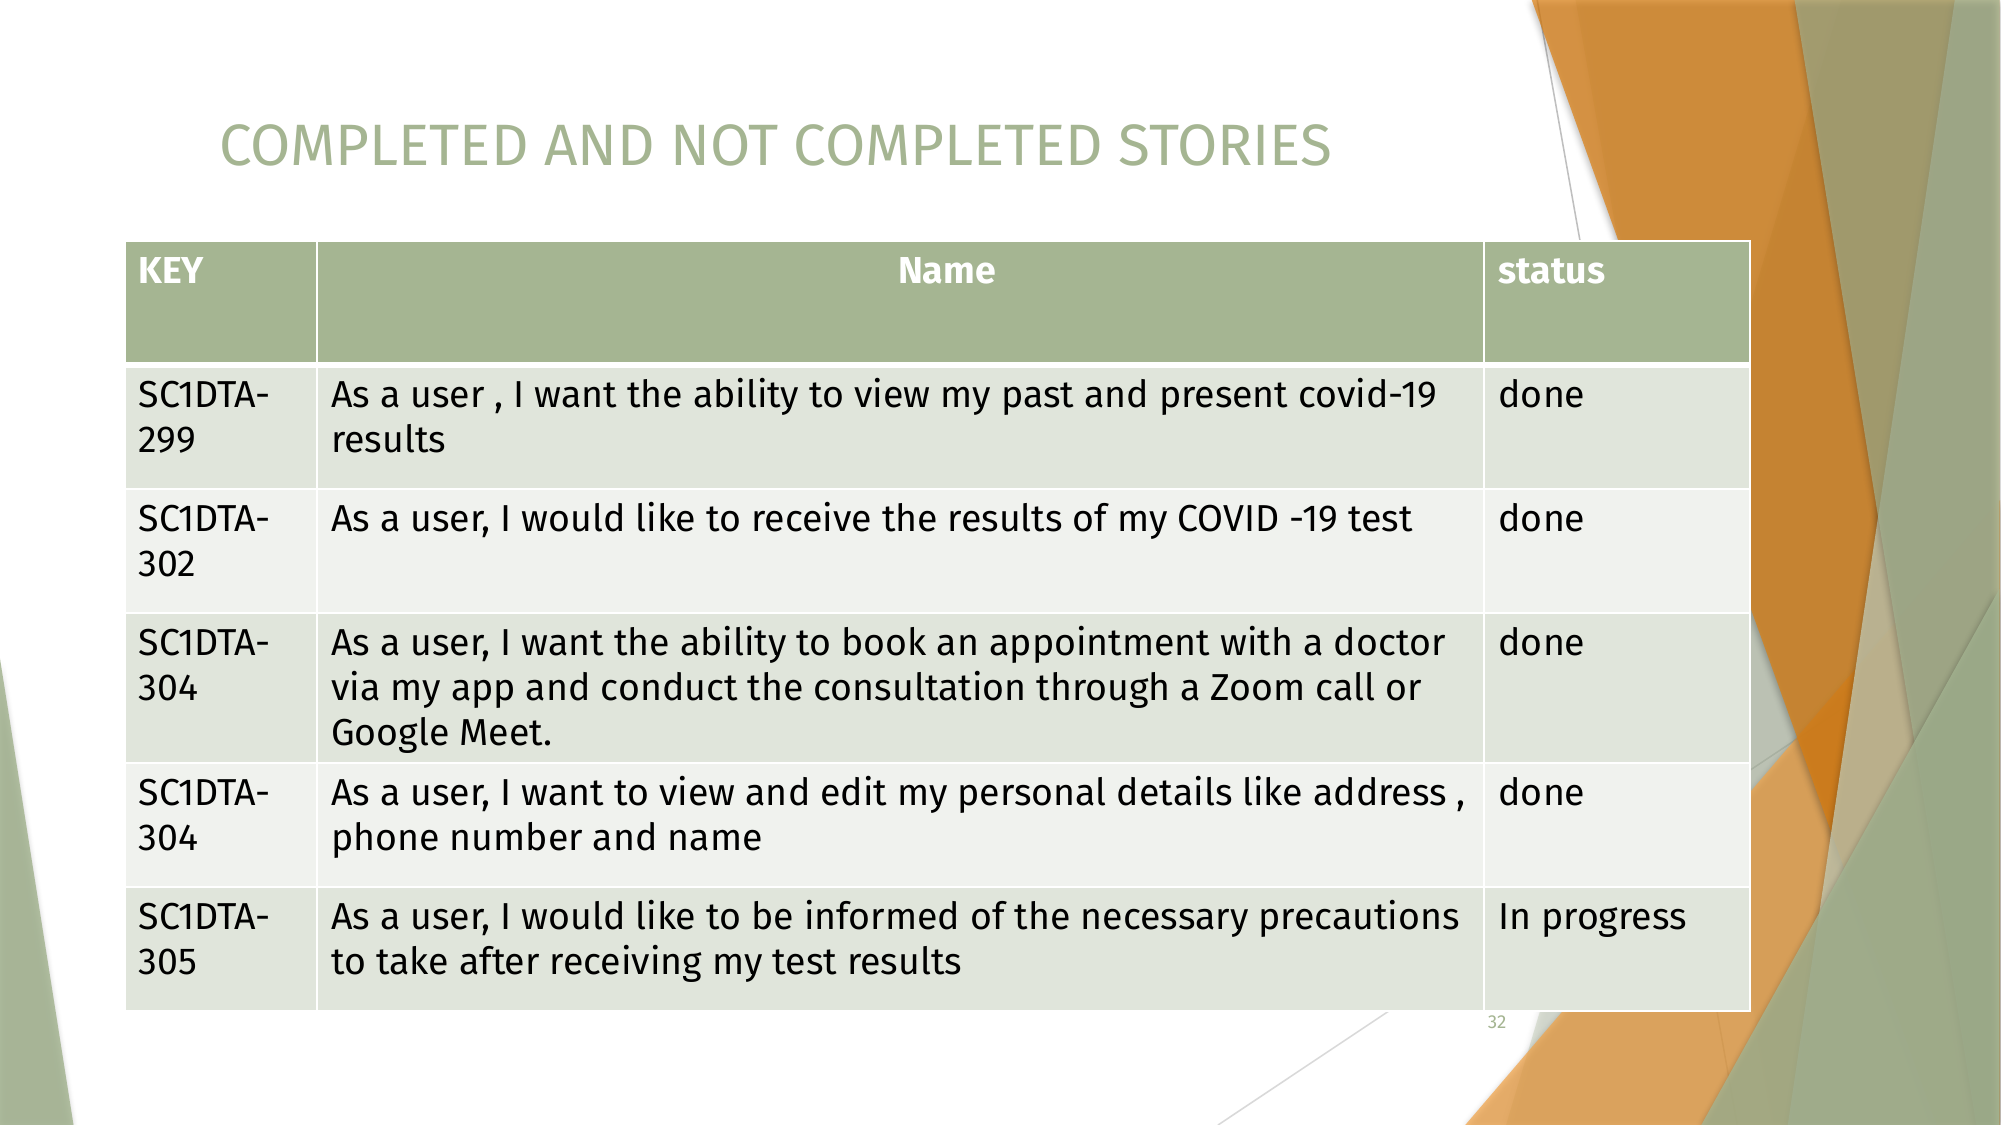

# COMPLETED AND NOT COMPLETED STORIES
| KEY | Name | status |
| --- | --- | --- |
| SC1DTA-299 | As a user , I want the ability to view my past and present covid-19 results | done |
| SC1DTA-302 | As a user, I would like to receive the results of my COVID -19 test | done |
| SC1DTA-304 | As a user, I want the ability to book an appointment with a doctor via my app and conduct the consultation through a Zoom call or Google Meet. | done |
| SC1DTA-304 | As a user, I want to view and edit my personal details like address , phone number and name | done |
| SC1DTA-305 | As a user, I would like to be informed of the necessary precautions to take after receiving my test results | In progress |
32